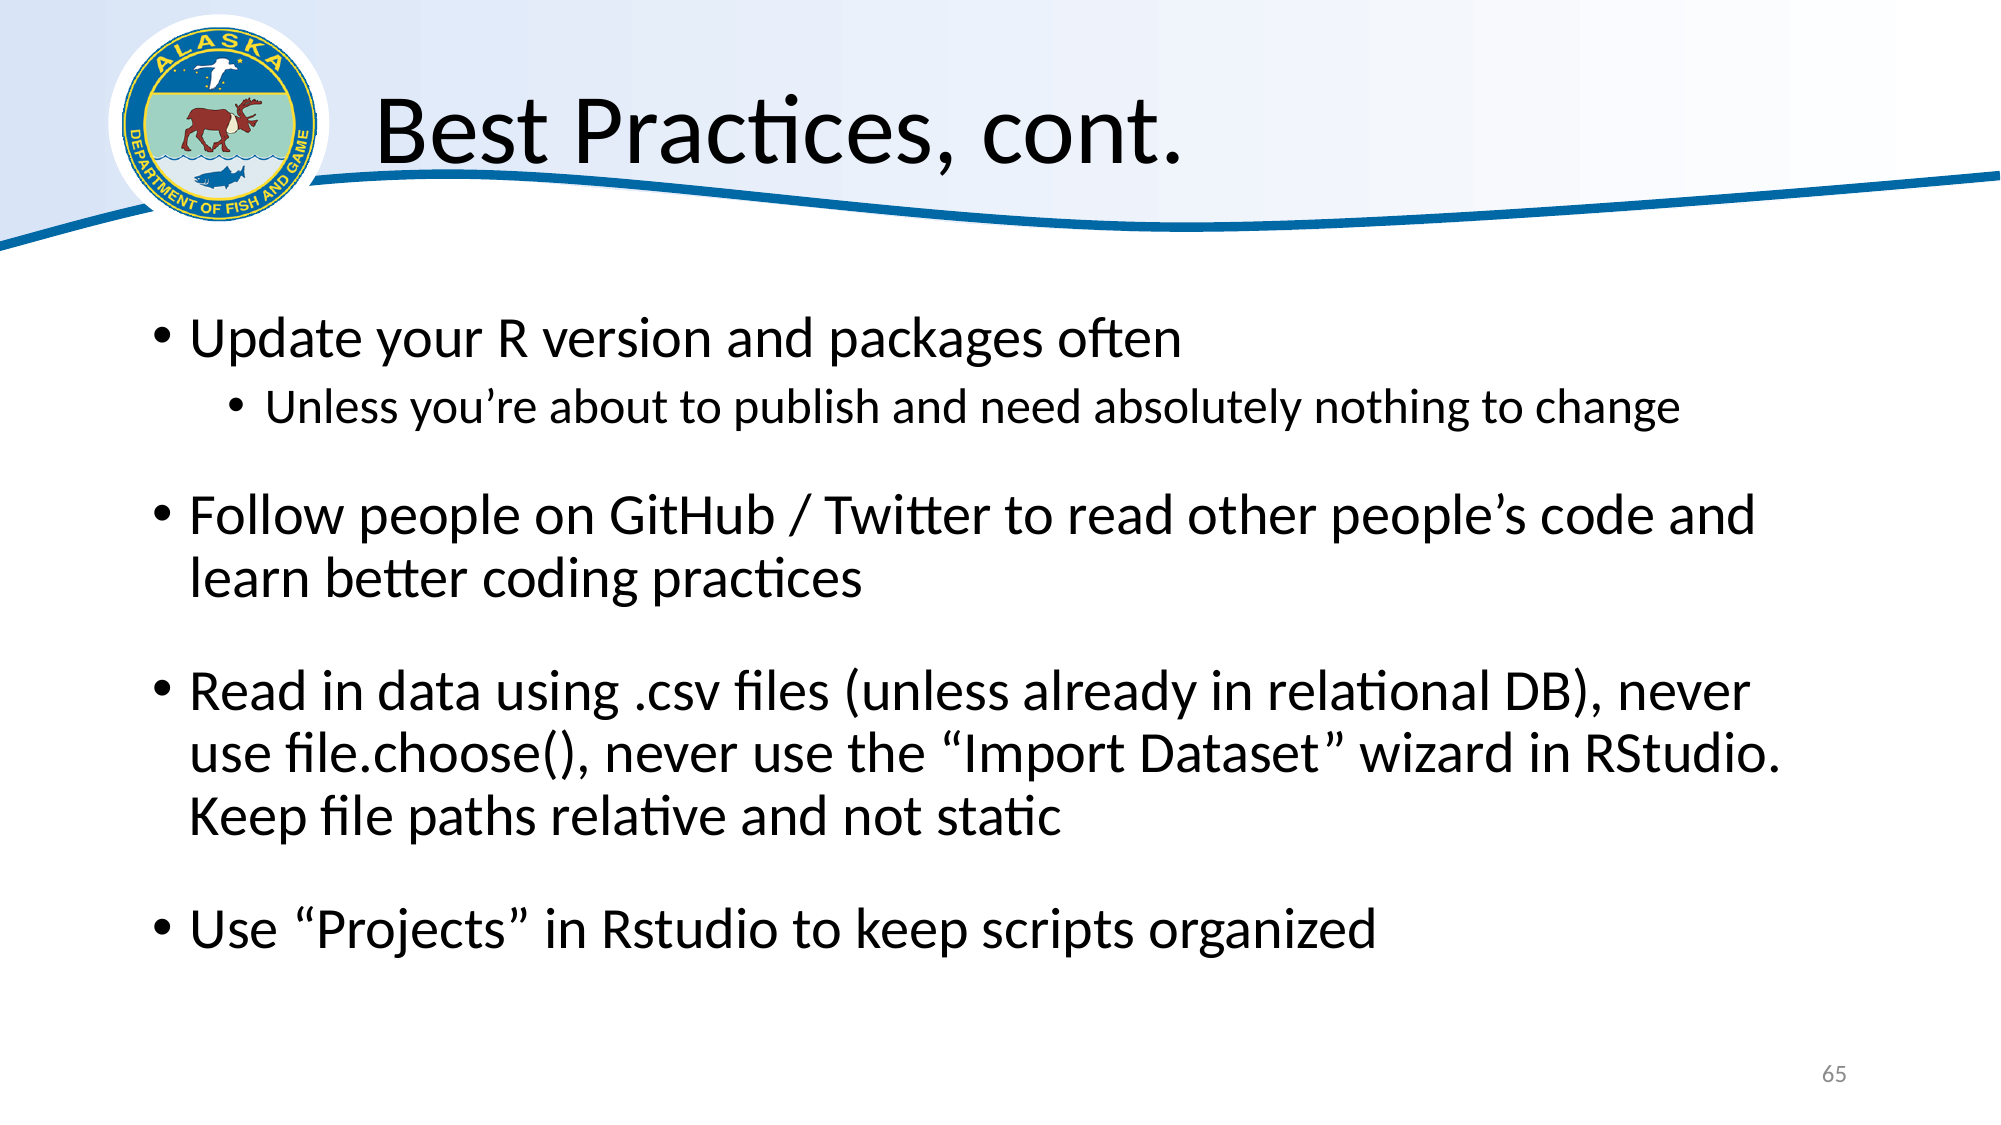

# Best Practices, cont.
Update your R version and packages often
Unless you’re about to publish and need absolutely nothing to change
Follow people on GitHub / Twitter to read other people’s code and learn better coding practices
Read in data using .csv files (unless already in relational DB), never use file.choose(), never use the “Import Dataset” wizard in RStudio. Keep file paths relative and not static
Use “Projects” in Rstudio to keep scripts organized

65